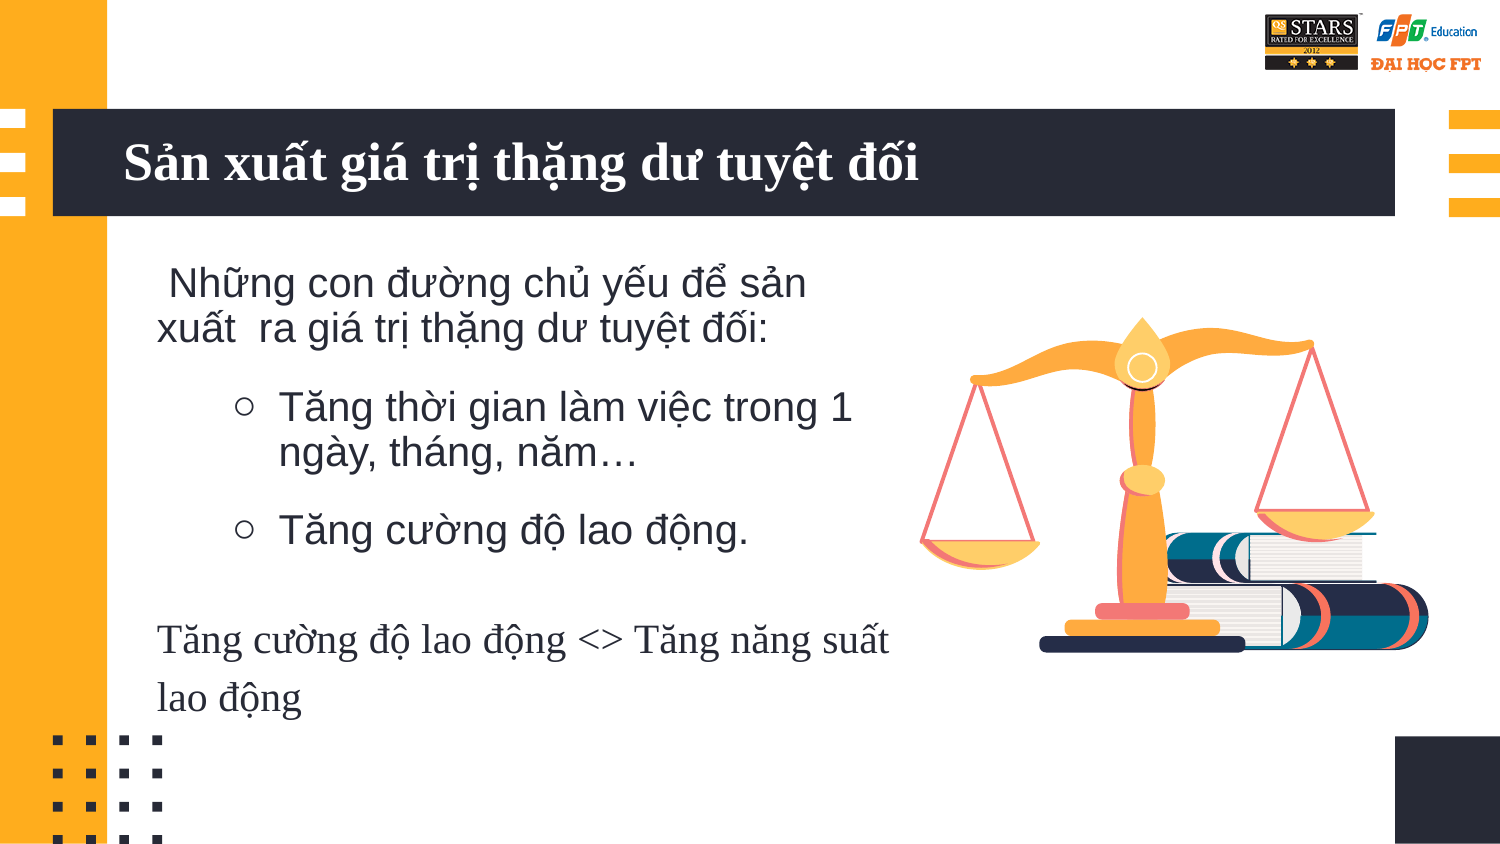

# Sản xuất giá trị thặng dư tuyệt đối
 Những con đường chủ yếu để sản xuất  ra giá trị thặng dư tuyệt đối:
Tăng thời gian làm việc trong 1 ngày, tháng, năm…
Tăng cường độ lao động.

Tăng cường độ lao động <> Tăng năng suất lao động